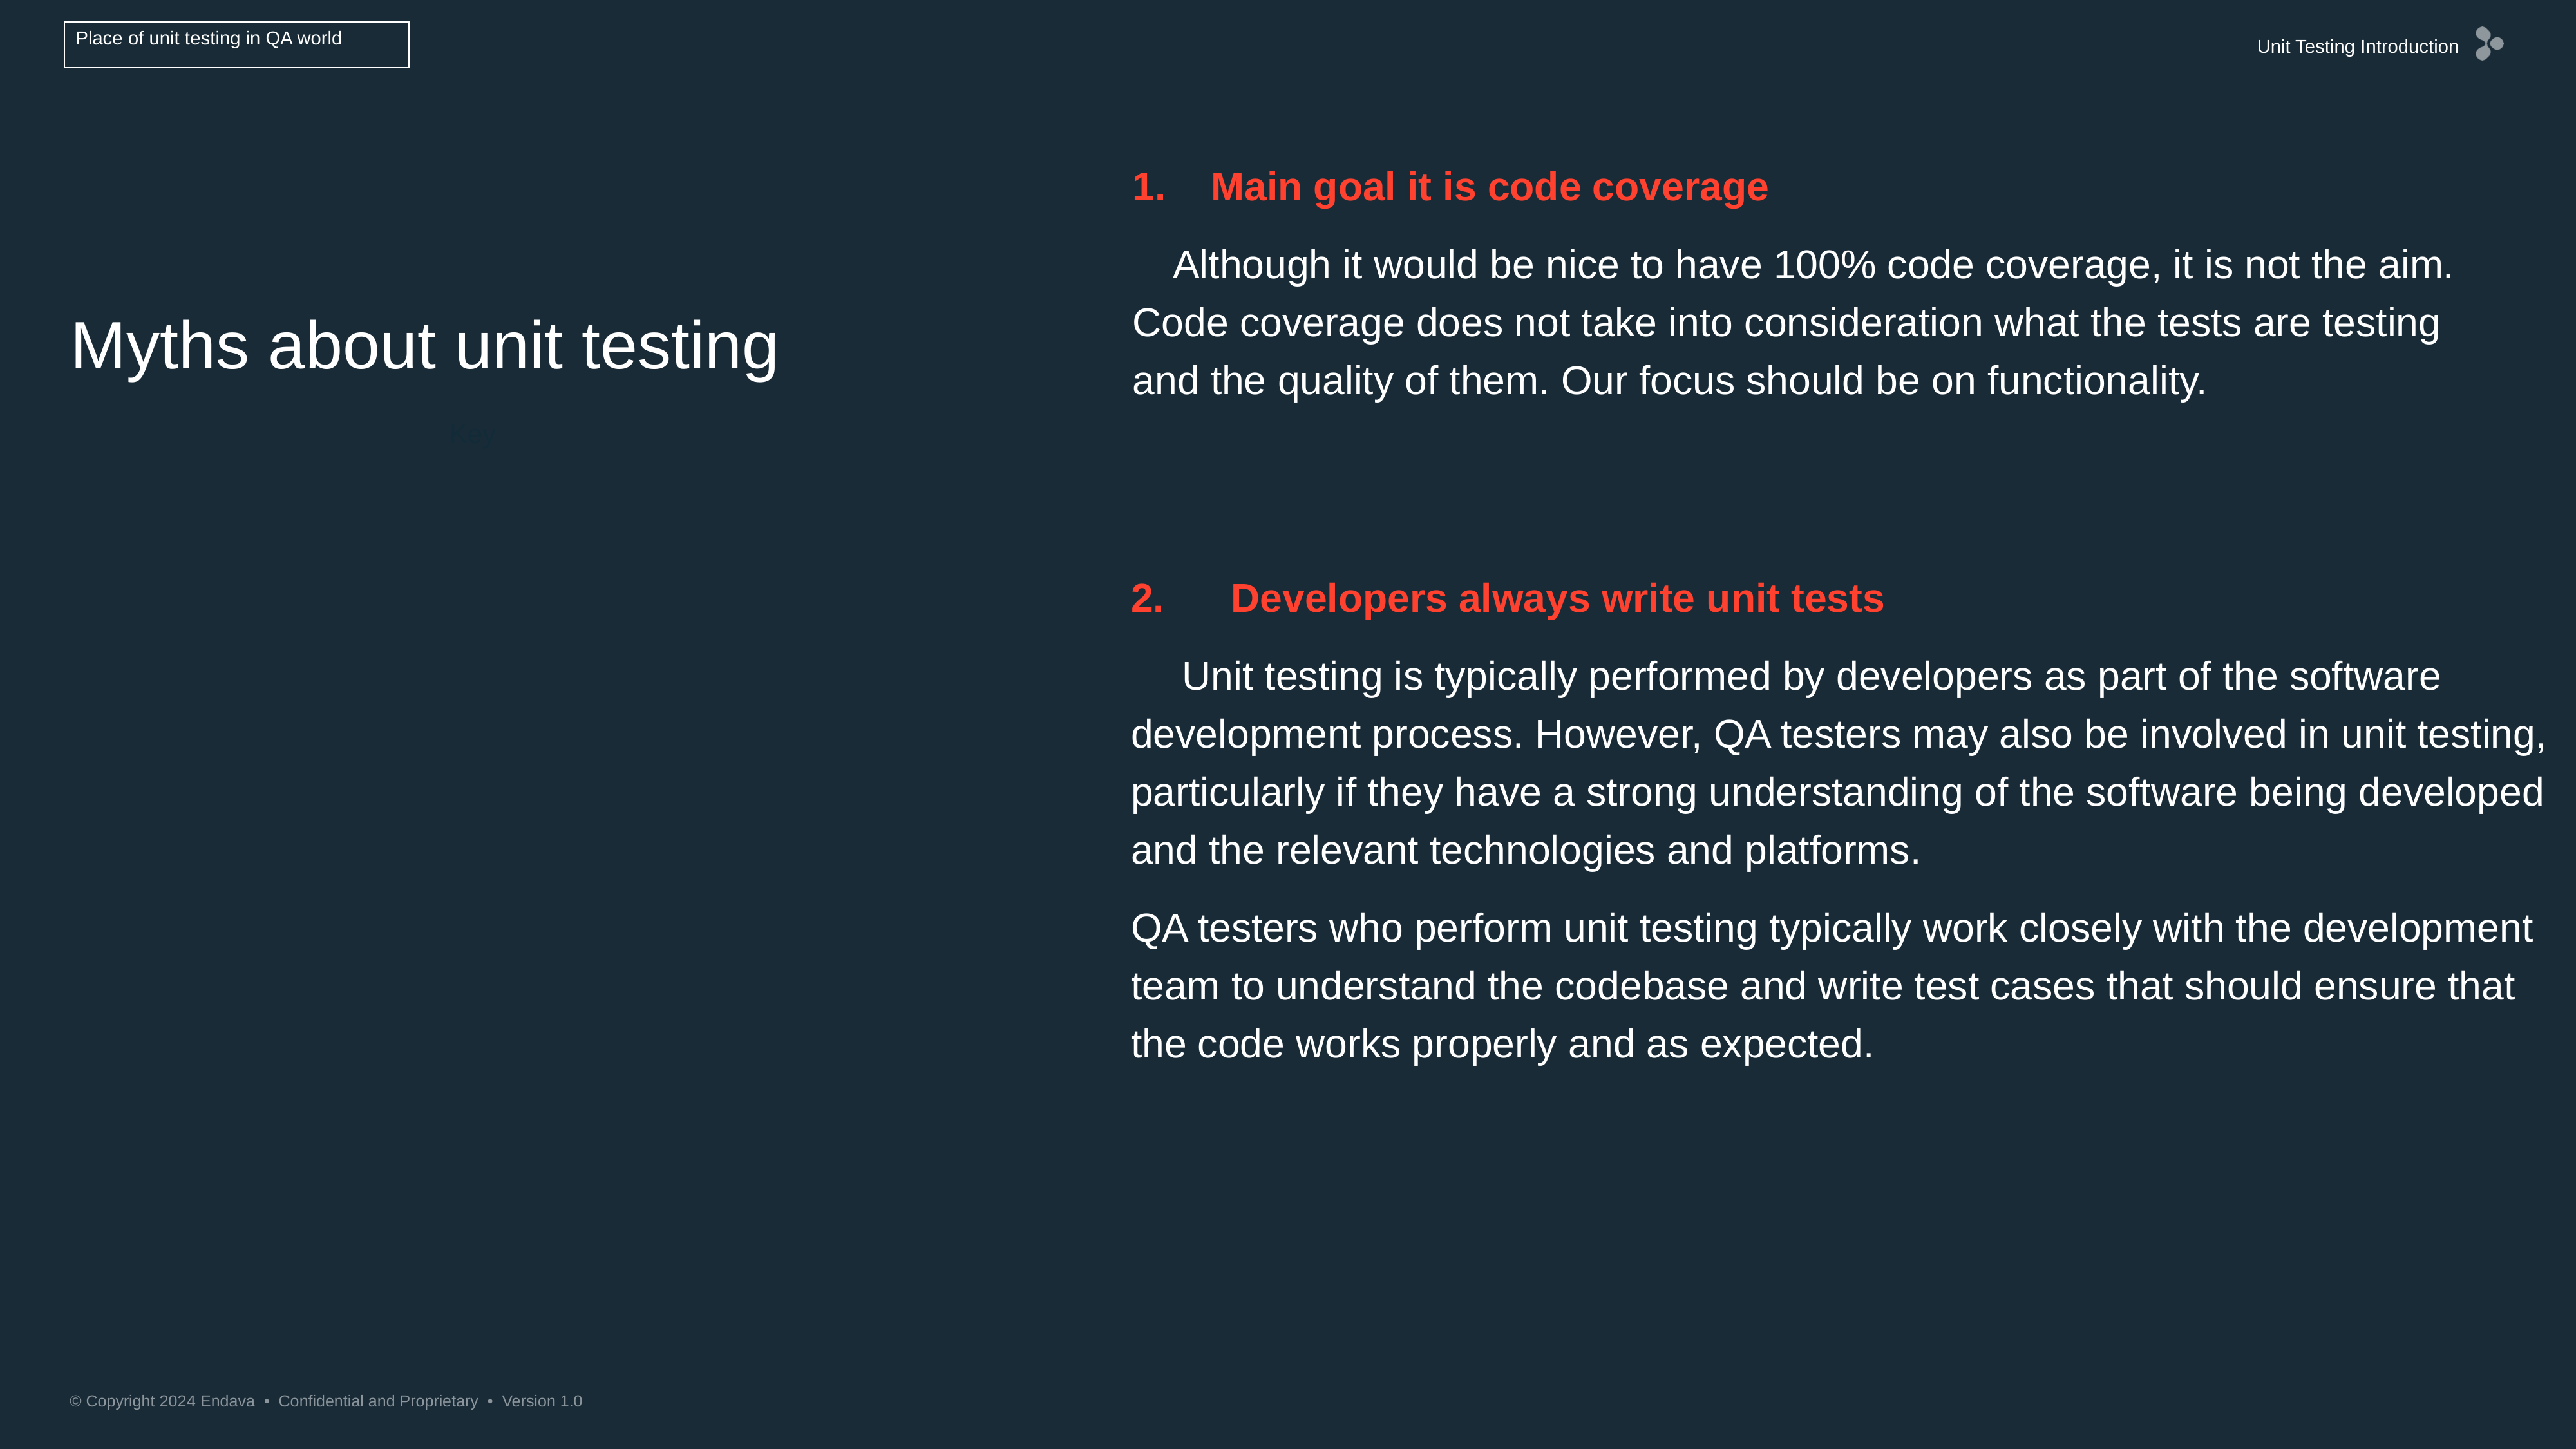

Place of unit testing in QA world

Main goal it is code coverage
 Although it would be nice to have 100% code coverage, it is not the aim. Code coverage does not take into consideration what the tests are testing and the quality of them. Our focus should be on functionality.
Myths about unit testing
Key
2.      Developers always write unit tests
  Unit testing is typically performed by developers as part of the software development process. However, QA testers may also be involved in unit testing, particularly if they have a strong understanding of the software being developed and the relevant technologies and platforms.
QA testers who perform unit testing typically work closely with the development team to understand the codebase and write test cases that should ensure that the code works properly and as expected.